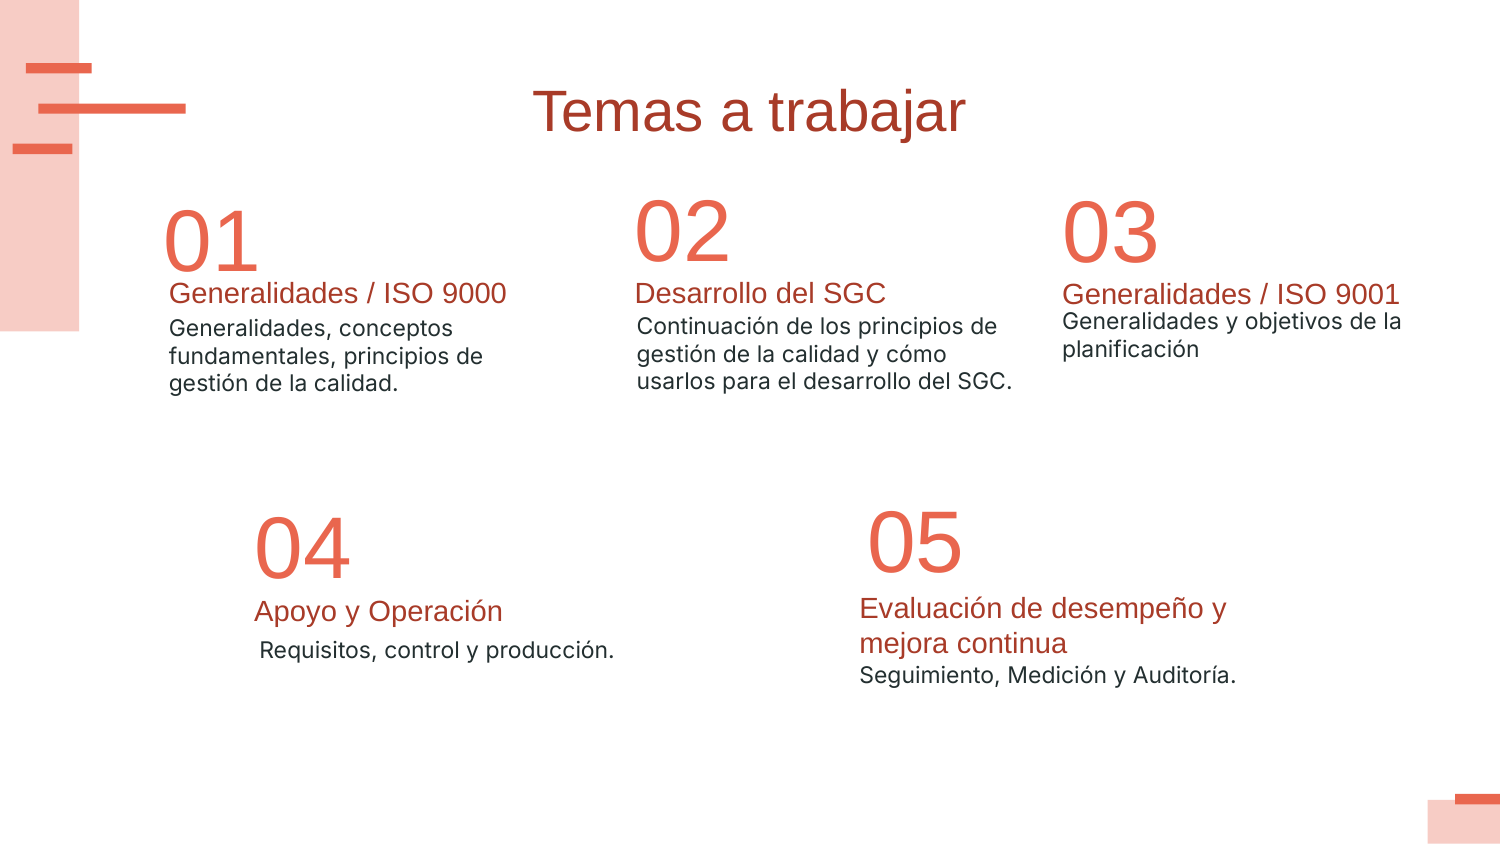

# Temas a trabajar
02
03
01
Generalidades / ISO 9000
Desarrollo del SGC
Generalidades / ISO 9001
Generalidades y objetivos de la planificación
Continuación de los principios de gestión de la calidad y cómo usarlos para el desarrollo del SGC.
Generalidades, conceptos fundamentales, principios de gestión de la calidad.
05
04
Apoyo y Operación
Evaluación de desempeño y mejora continua
Requisitos, control y producción.
Seguimiento, Medición y Auditoría.